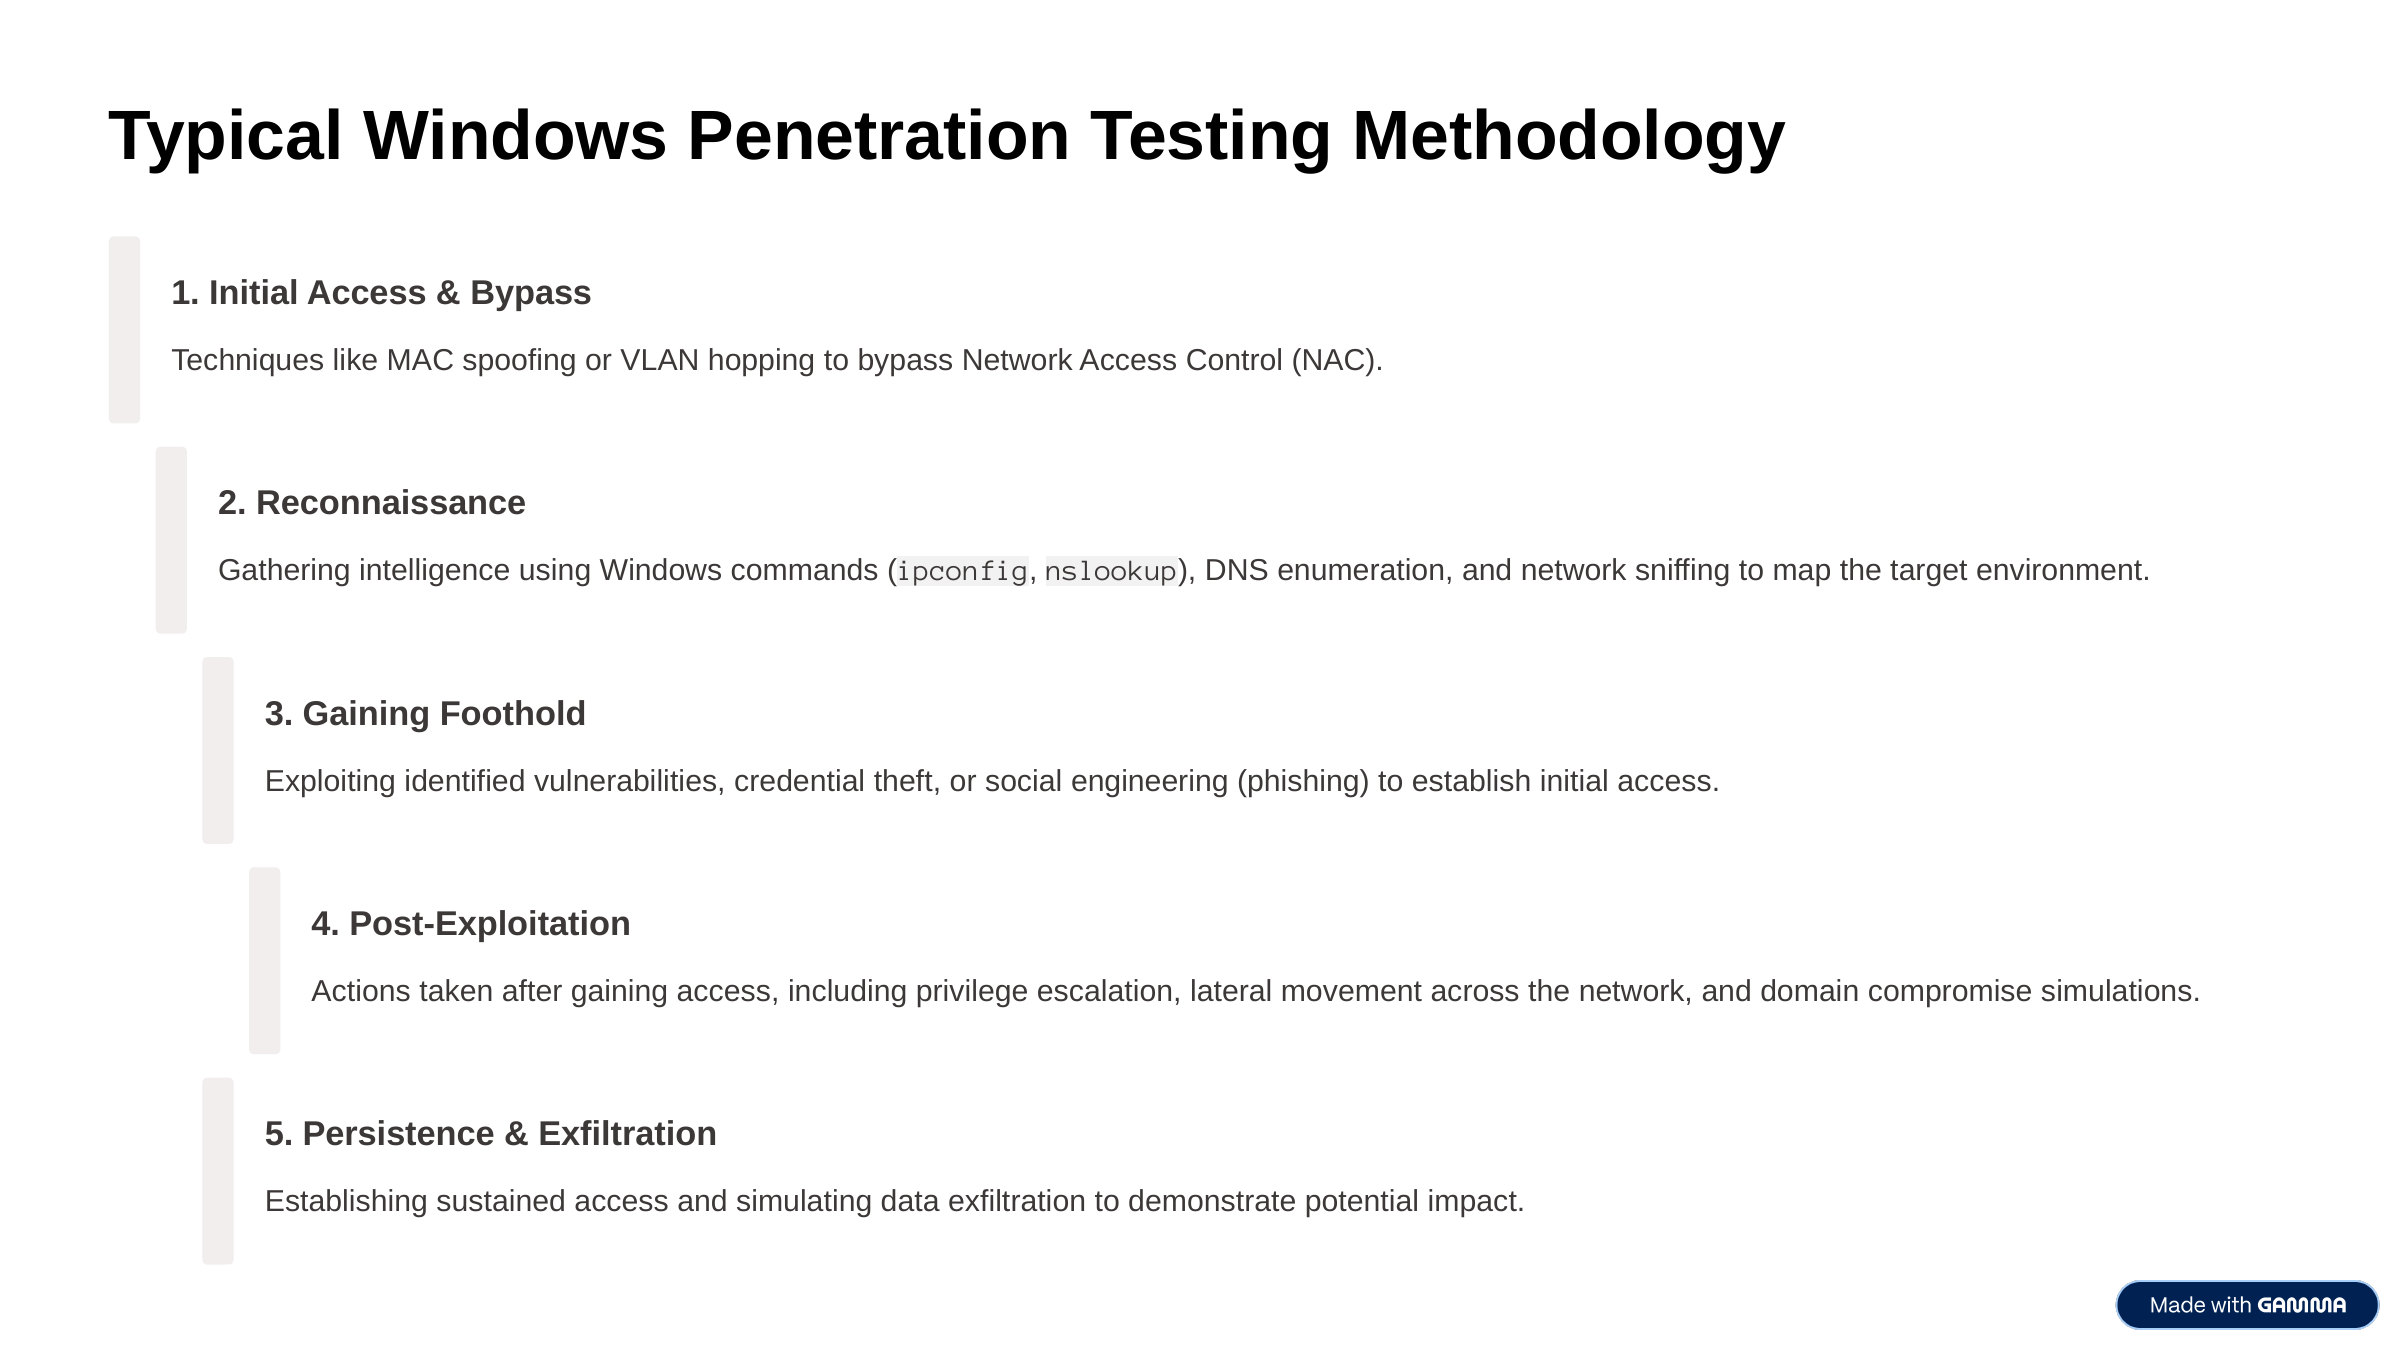

Typical Windows Penetration Testing Methodology

1. Initial Access & Bypass
Techniques like MAC spoofing or VLAN hopping to bypass Network Access Control (NAC).

2. Reconnaissance
Gathering intelligence using Windows commands (ipconfig, nslookup), DNS enumeration, and network sniffing to map the target environment.

3. Gaining Foothold
Exploiting identified vulnerabilities, credential theft, or social engineering (phishing) to establish initial access.

4. Post-Exploitation
Actions taken after gaining access, including privilege escalation, lateral movement across the network, and domain compromise simulations.

5. Persistence & Exfiltration
Establishing sustained access and simulating data exfiltration to demonstrate potential impact.